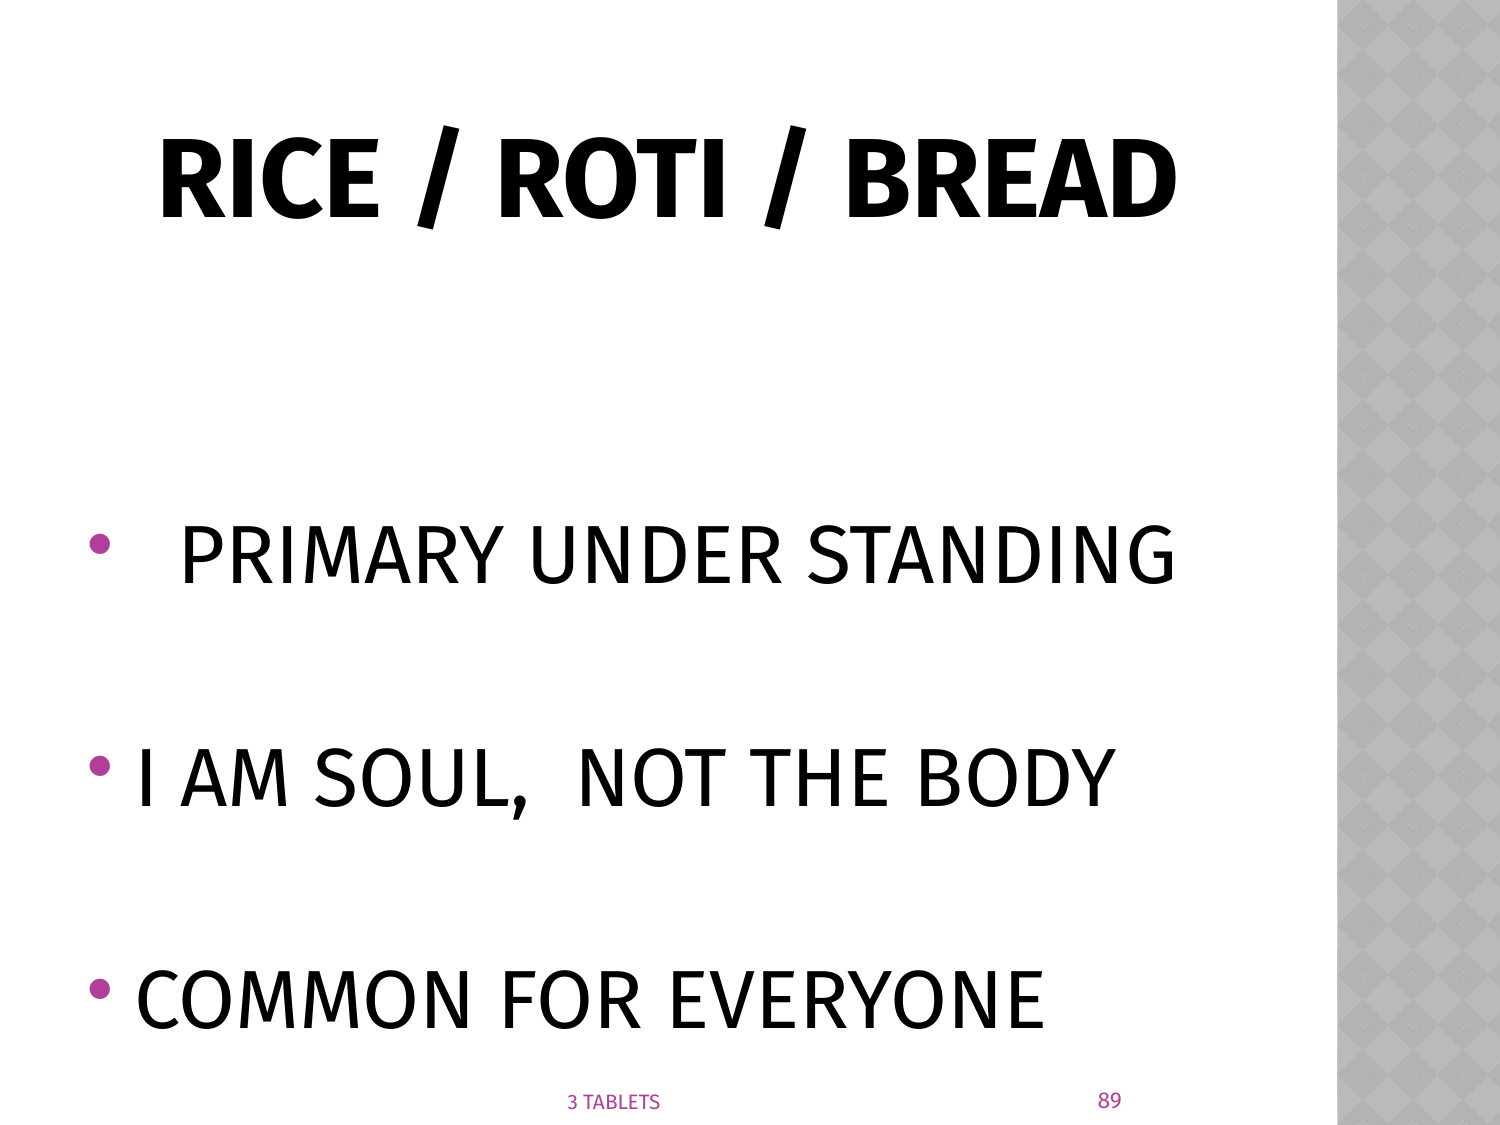

# RICE / ROTI / BREAD

  PRIMARY UNDER STANDING

I AM SOUL,  NOT THE BODY

COMMON FOR EVERYONE

89
3 TABLETS